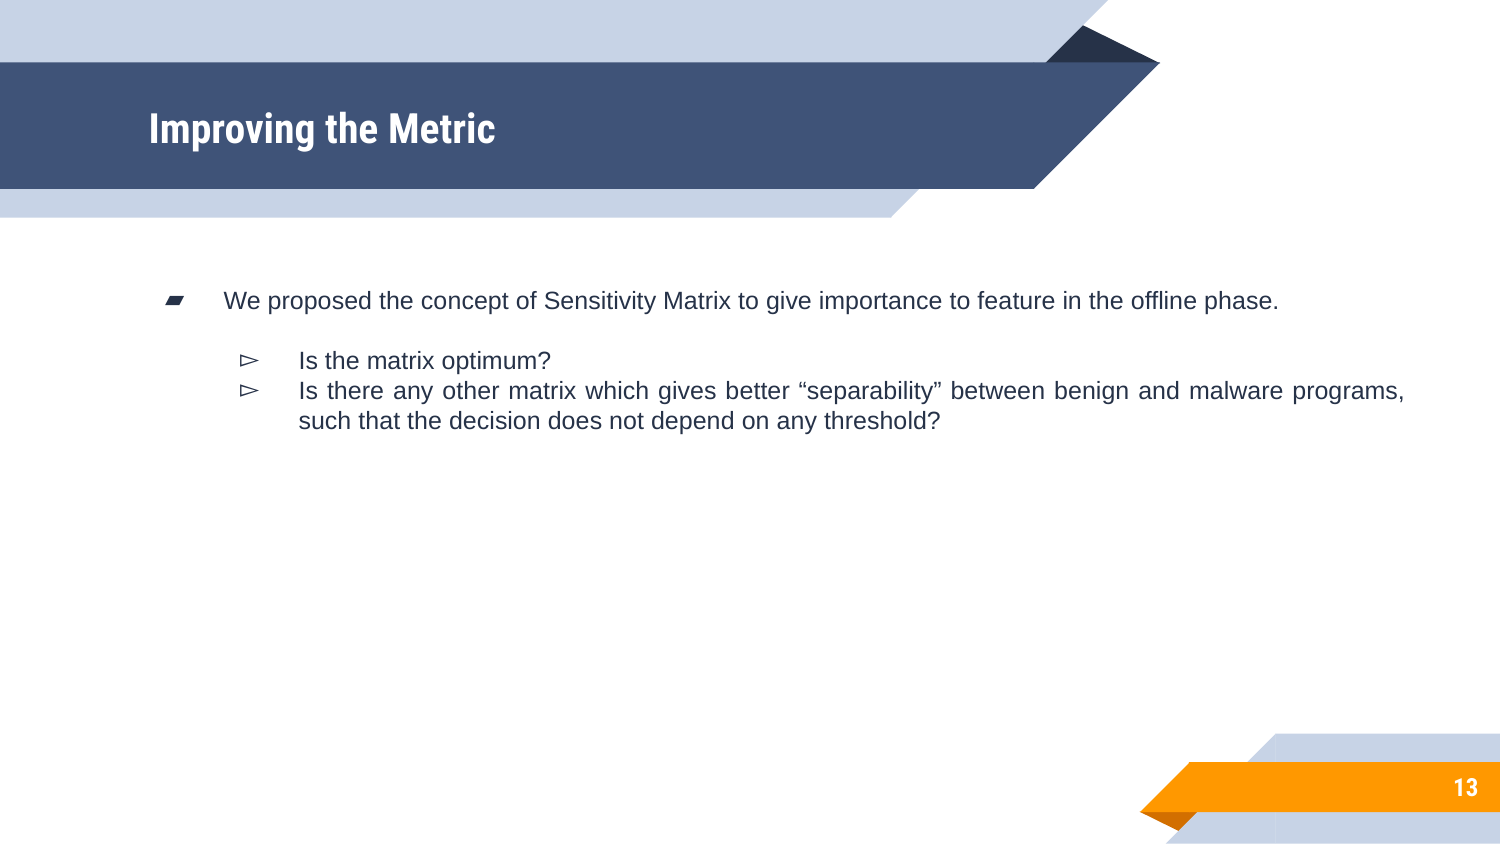

# Improving the Metric
We proposed the concept of Sensitivity Matrix to give importance to feature in the offline phase.

Is the matrix optimum?
Is there any other matrix which gives better “separability” between benign and malware programs, such that the decision does not depend on any threshold?
13